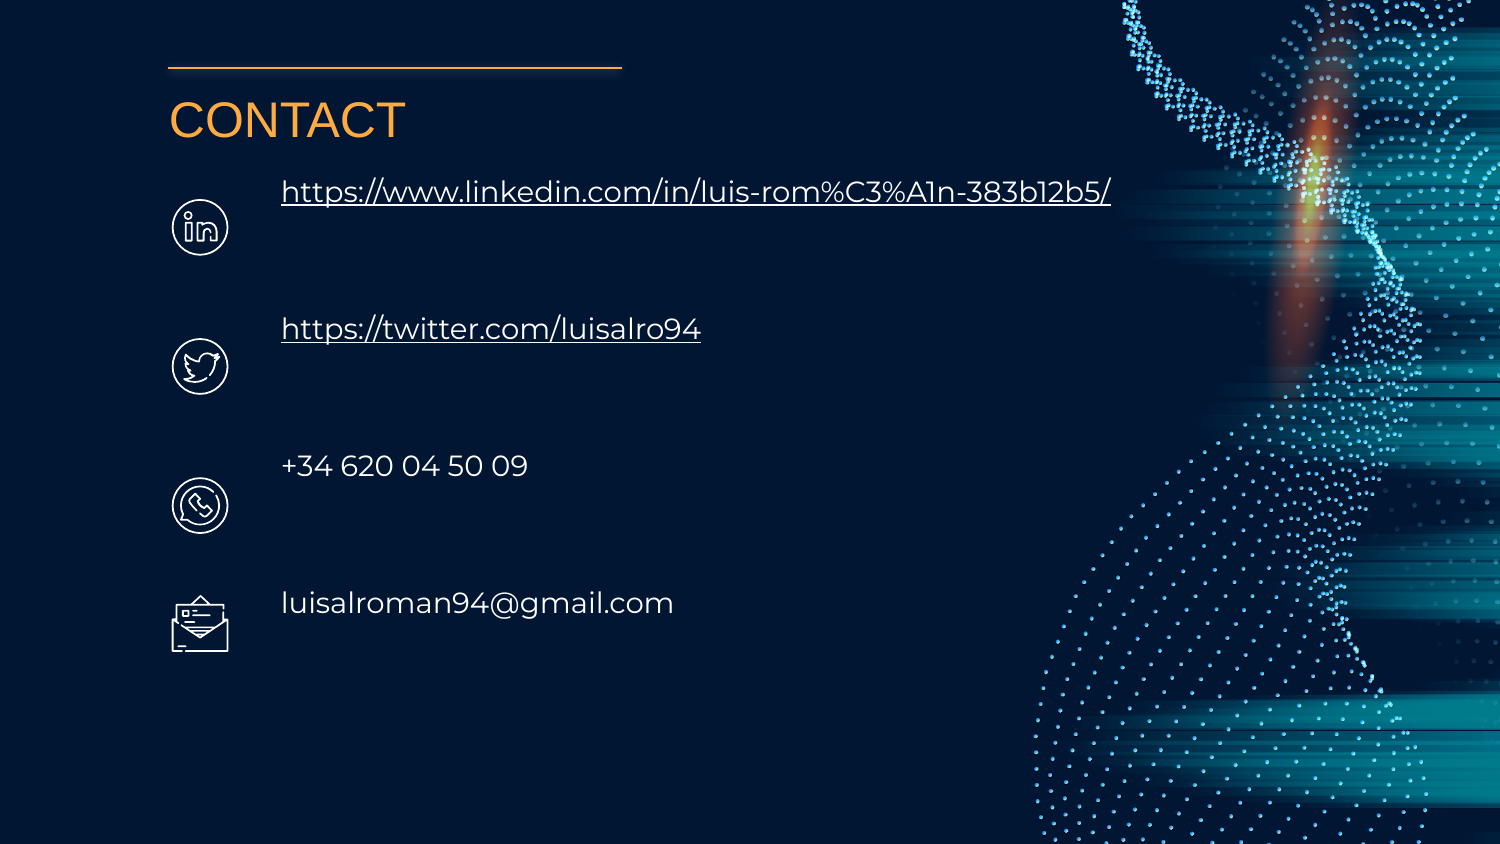

# CONTACT
https://www.linkedin.com/in/luis-rom%C3%A1n-383b12b5/

https://twitter.com/luisalro94

+34 620 04 50 09

luisalroman94@gmail.com